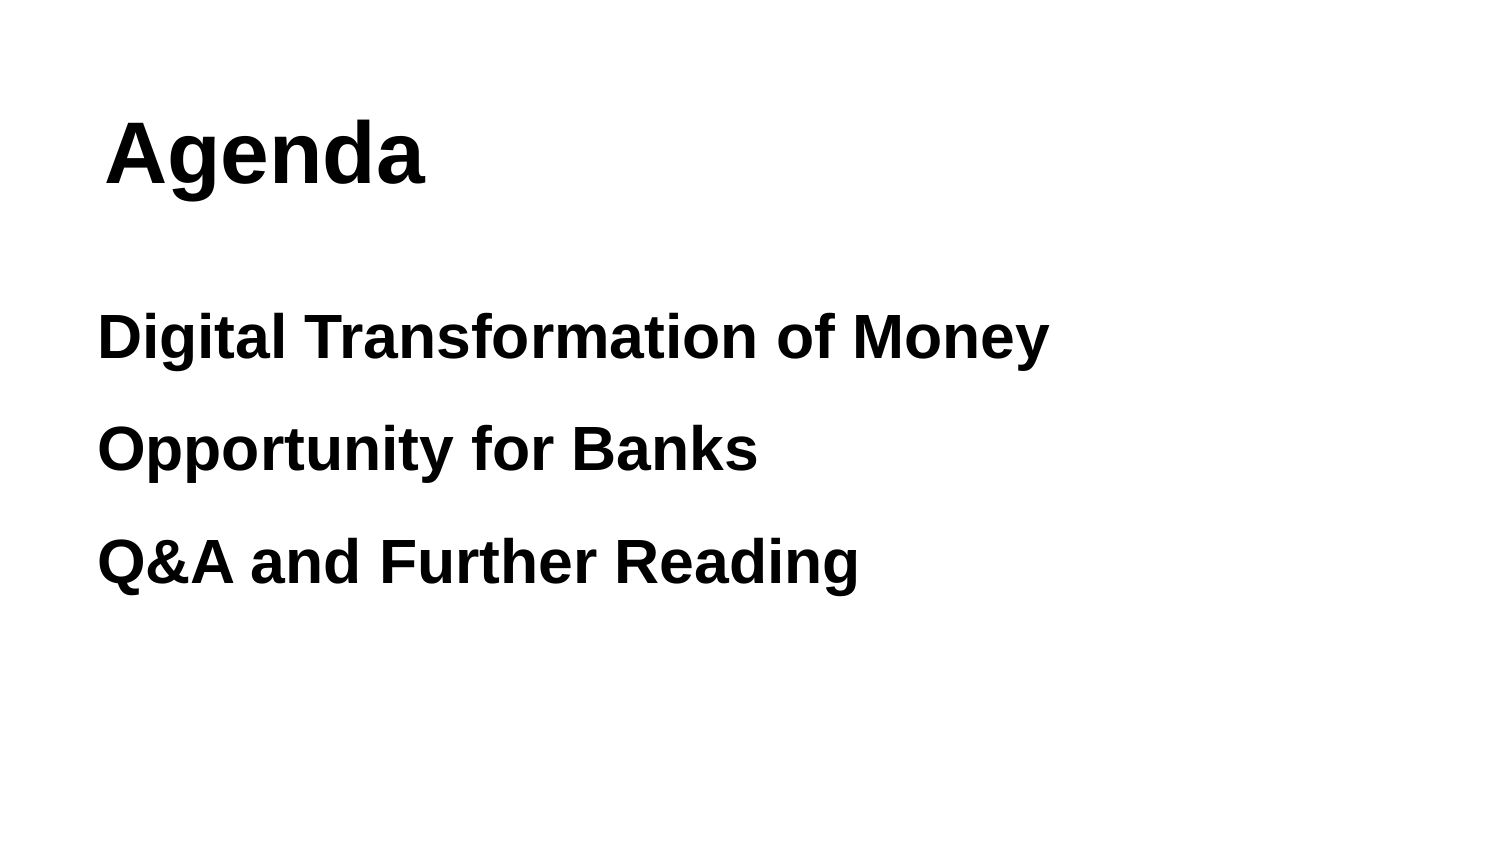

Agenda
Digital Transformation of Money
Opportunity for Banks
Q&A and Further Reading